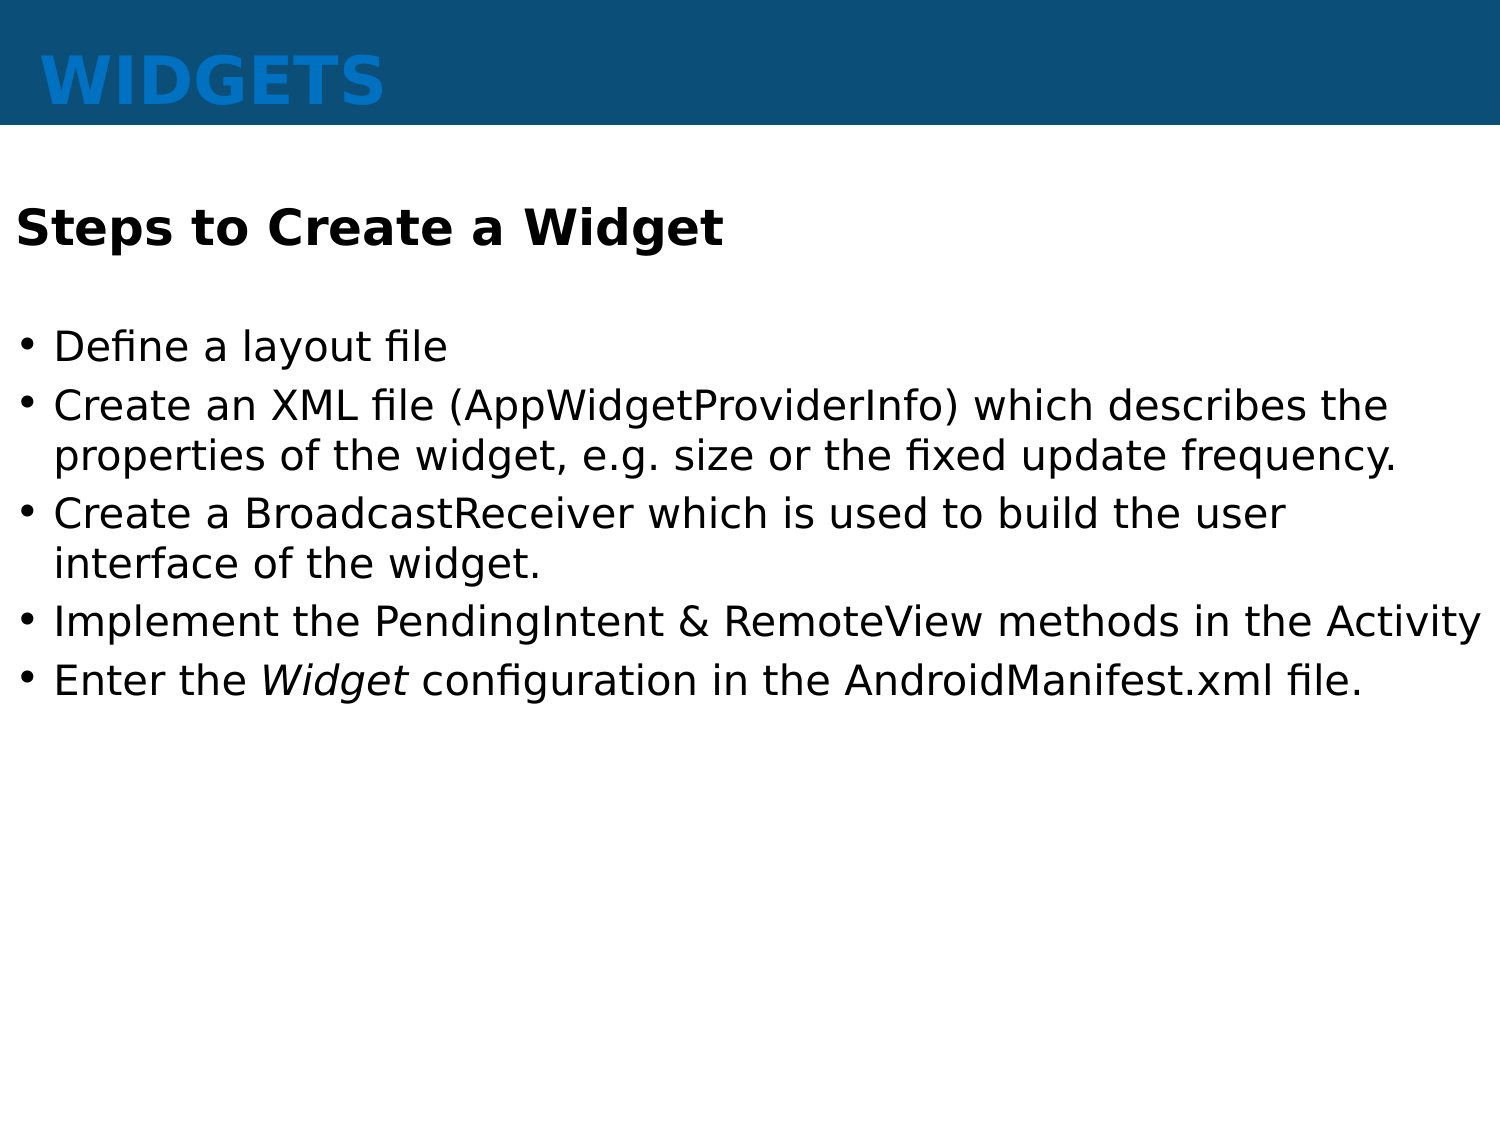

# WIDGETS
Steps to Create a Widget
Define a layout file
Create an XML file (AppWidgetProviderInfo) which describes the properties of the widget, e.g. size or the fixed update frequency.
Create a BroadcastReceiver which is used to build the user interface of the widget.
Implement the PendingIntent & RemoteView methods in the Activity
Enter the Widget configuration in the AndroidManifest.xml file.